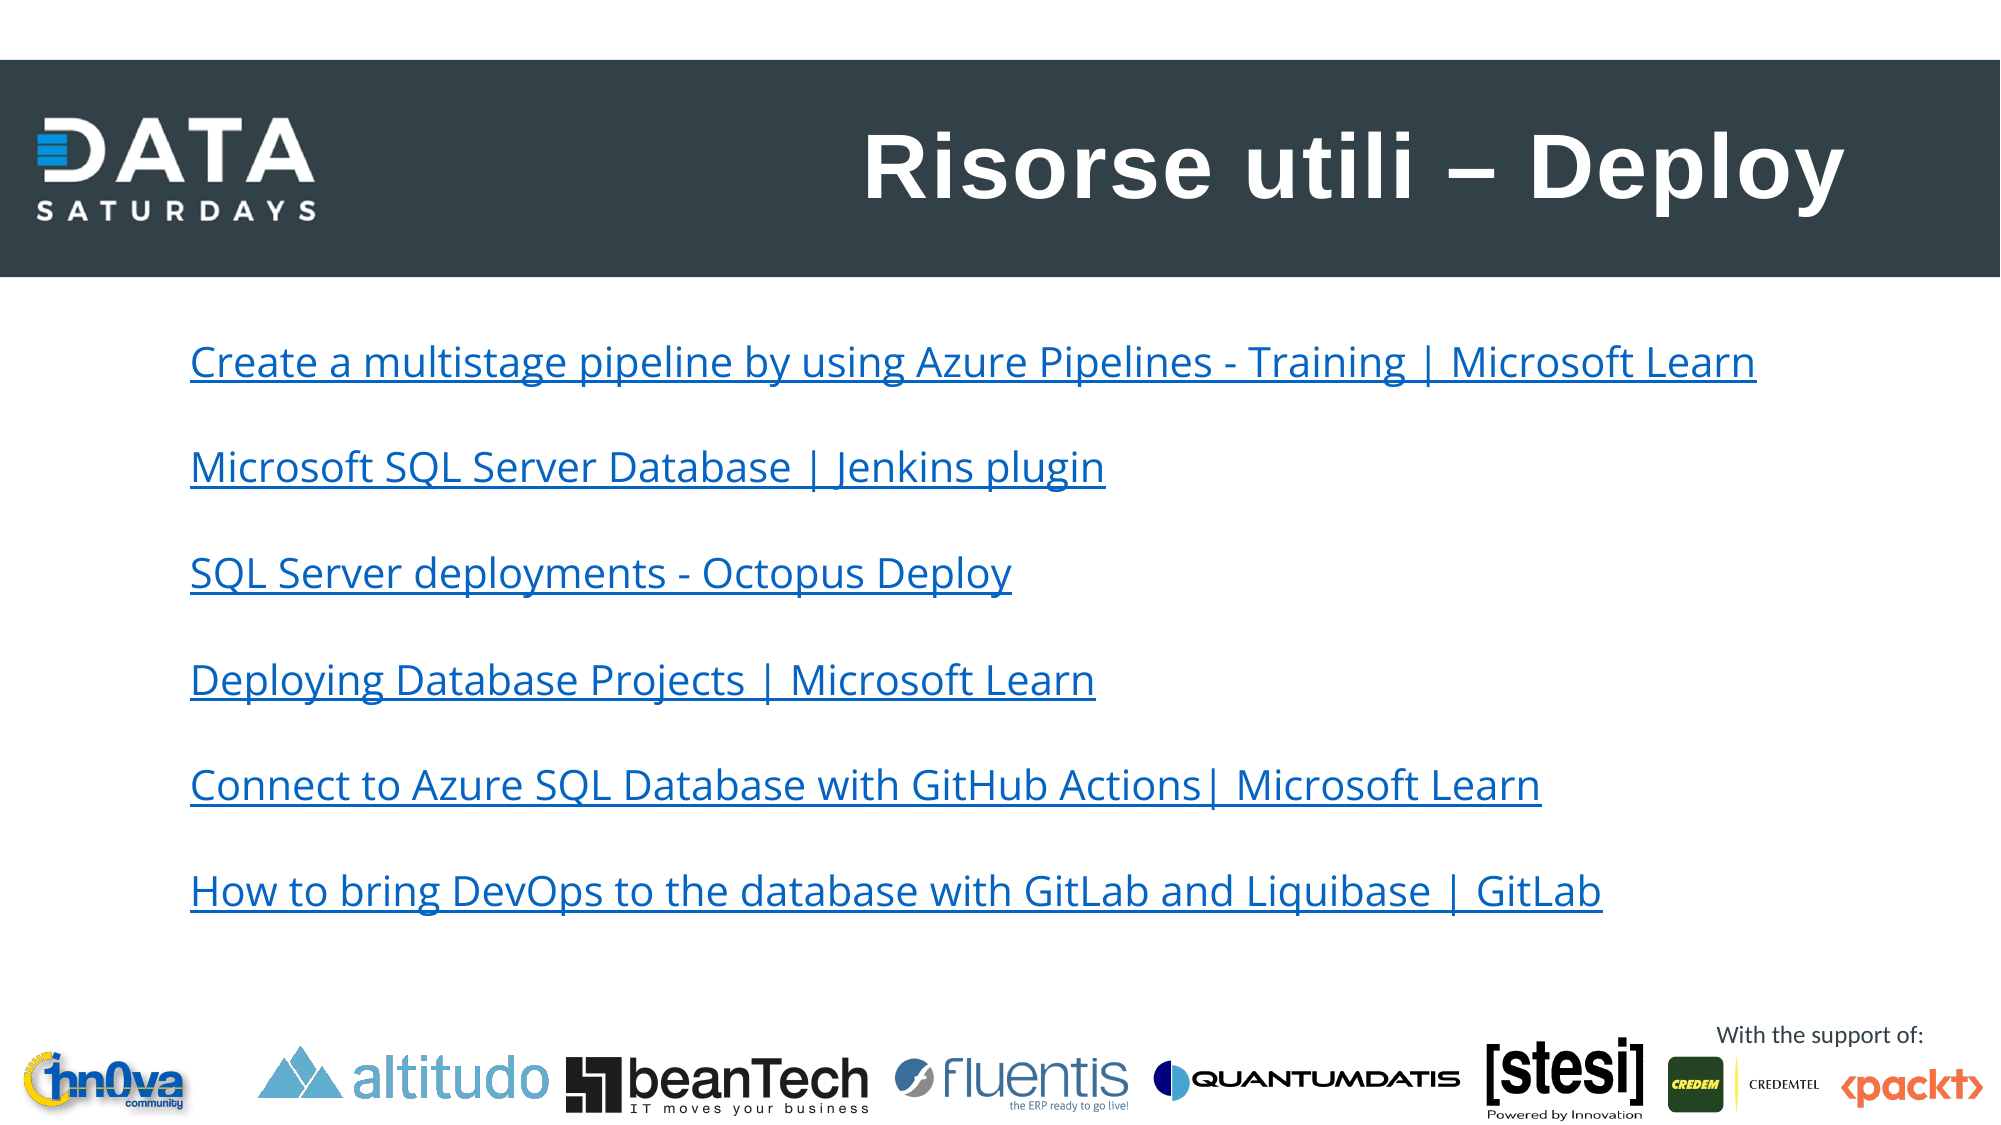

# Risorse utili – Deploy
Create a multistage pipeline by using Azure Pipelines - Training | Microsoft Learn
Microsoft SQL Server Database | Jenkins plugin
SQL Server deployments - Octopus Deploy
Deploying Database Projects | Microsoft Learn
Connect to Azure SQL Database with GitHub Actions| Microsoft Learn
How to bring DevOps to the database with GitLab and Liquibase | GitLab